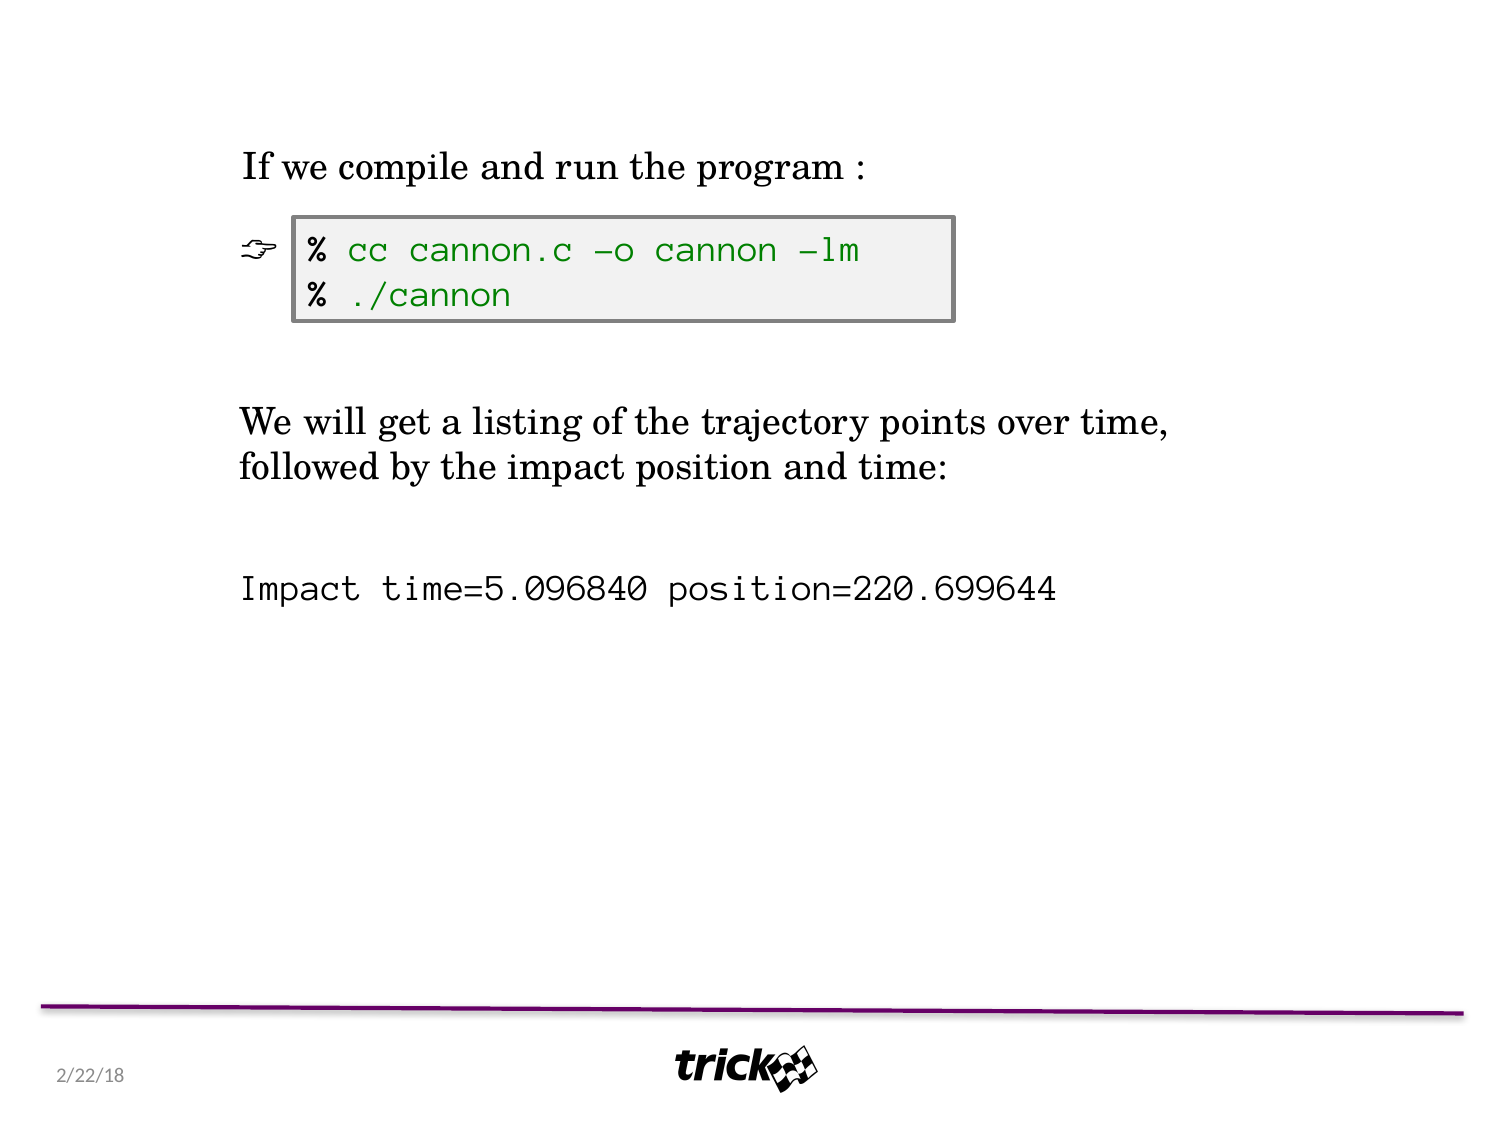

If we compile and run the program :
👉
% cc cannon.c -o cannon -lm
% ./cannon
We will get a listing of the trajectory points over time,
followed by the impact position and time:
Impact time=5.096840 position=220.699644